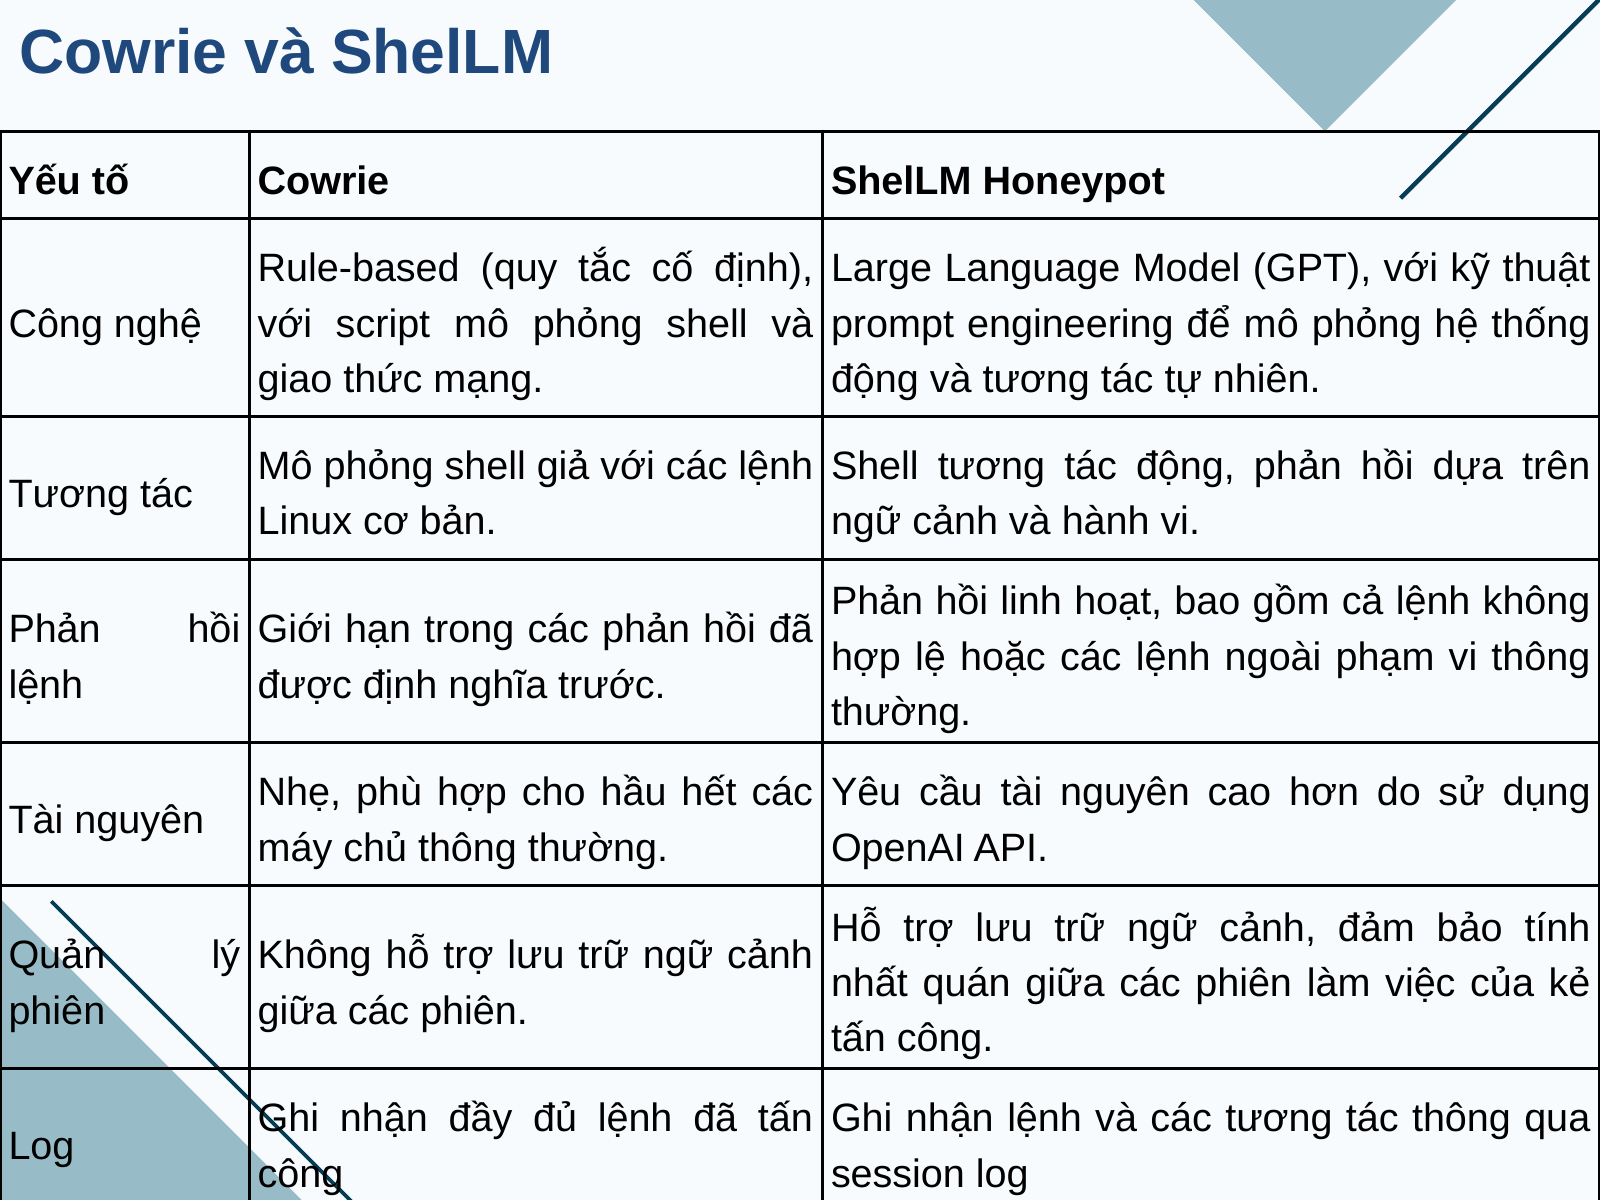

Cowrie và ShelLM
| Yếu tố | Cowrie | ShelLM Honeypot |
| --- | --- | --- |
| Công nghệ | Rule-based (quy tắc cố định), với script mô phỏng shell và giao thức mạng. | Large Language Model (GPT), với kỹ thuật prompt engineering để mô phỏng hệ thống động và tương tác tự nhiên. |
| Tương tác | Mô phỏng shell giả với các lệnh Linux cơ bản. | Shell tương tác động, phản hồi dựa trên ngữ cảnh và hành vi. |
| Phản hồi lệnh | Giới hạn trong các phản hồi đã được định nghĩa trước. | Phản hồi linh hoạt, bao gồm cả lệnh không hợp lệ hoặc các lệnh ngoài phạm vi thông thường. |
| Tài nguyên | Nhẹ, phù hợp cho hầu hết các máy chủ thông thường. | Yêu cầu tài nguyên cao hơn do sử dụng OpenAI API. |
| Quản lý phiên | Không hỗ trợ lưu trữ ngữ cảnh giữa các phiên. | Hỗ trợ lưu trữ ngữ cảnh, đảm bảo tính nhất quán giữa các phiên làm việc của kẻ tấn công. |
| Log | Ghi nhận đầy đủ lệnh đã tấn công | Ghi nhận lệnh và các tương tác thông qua session log |